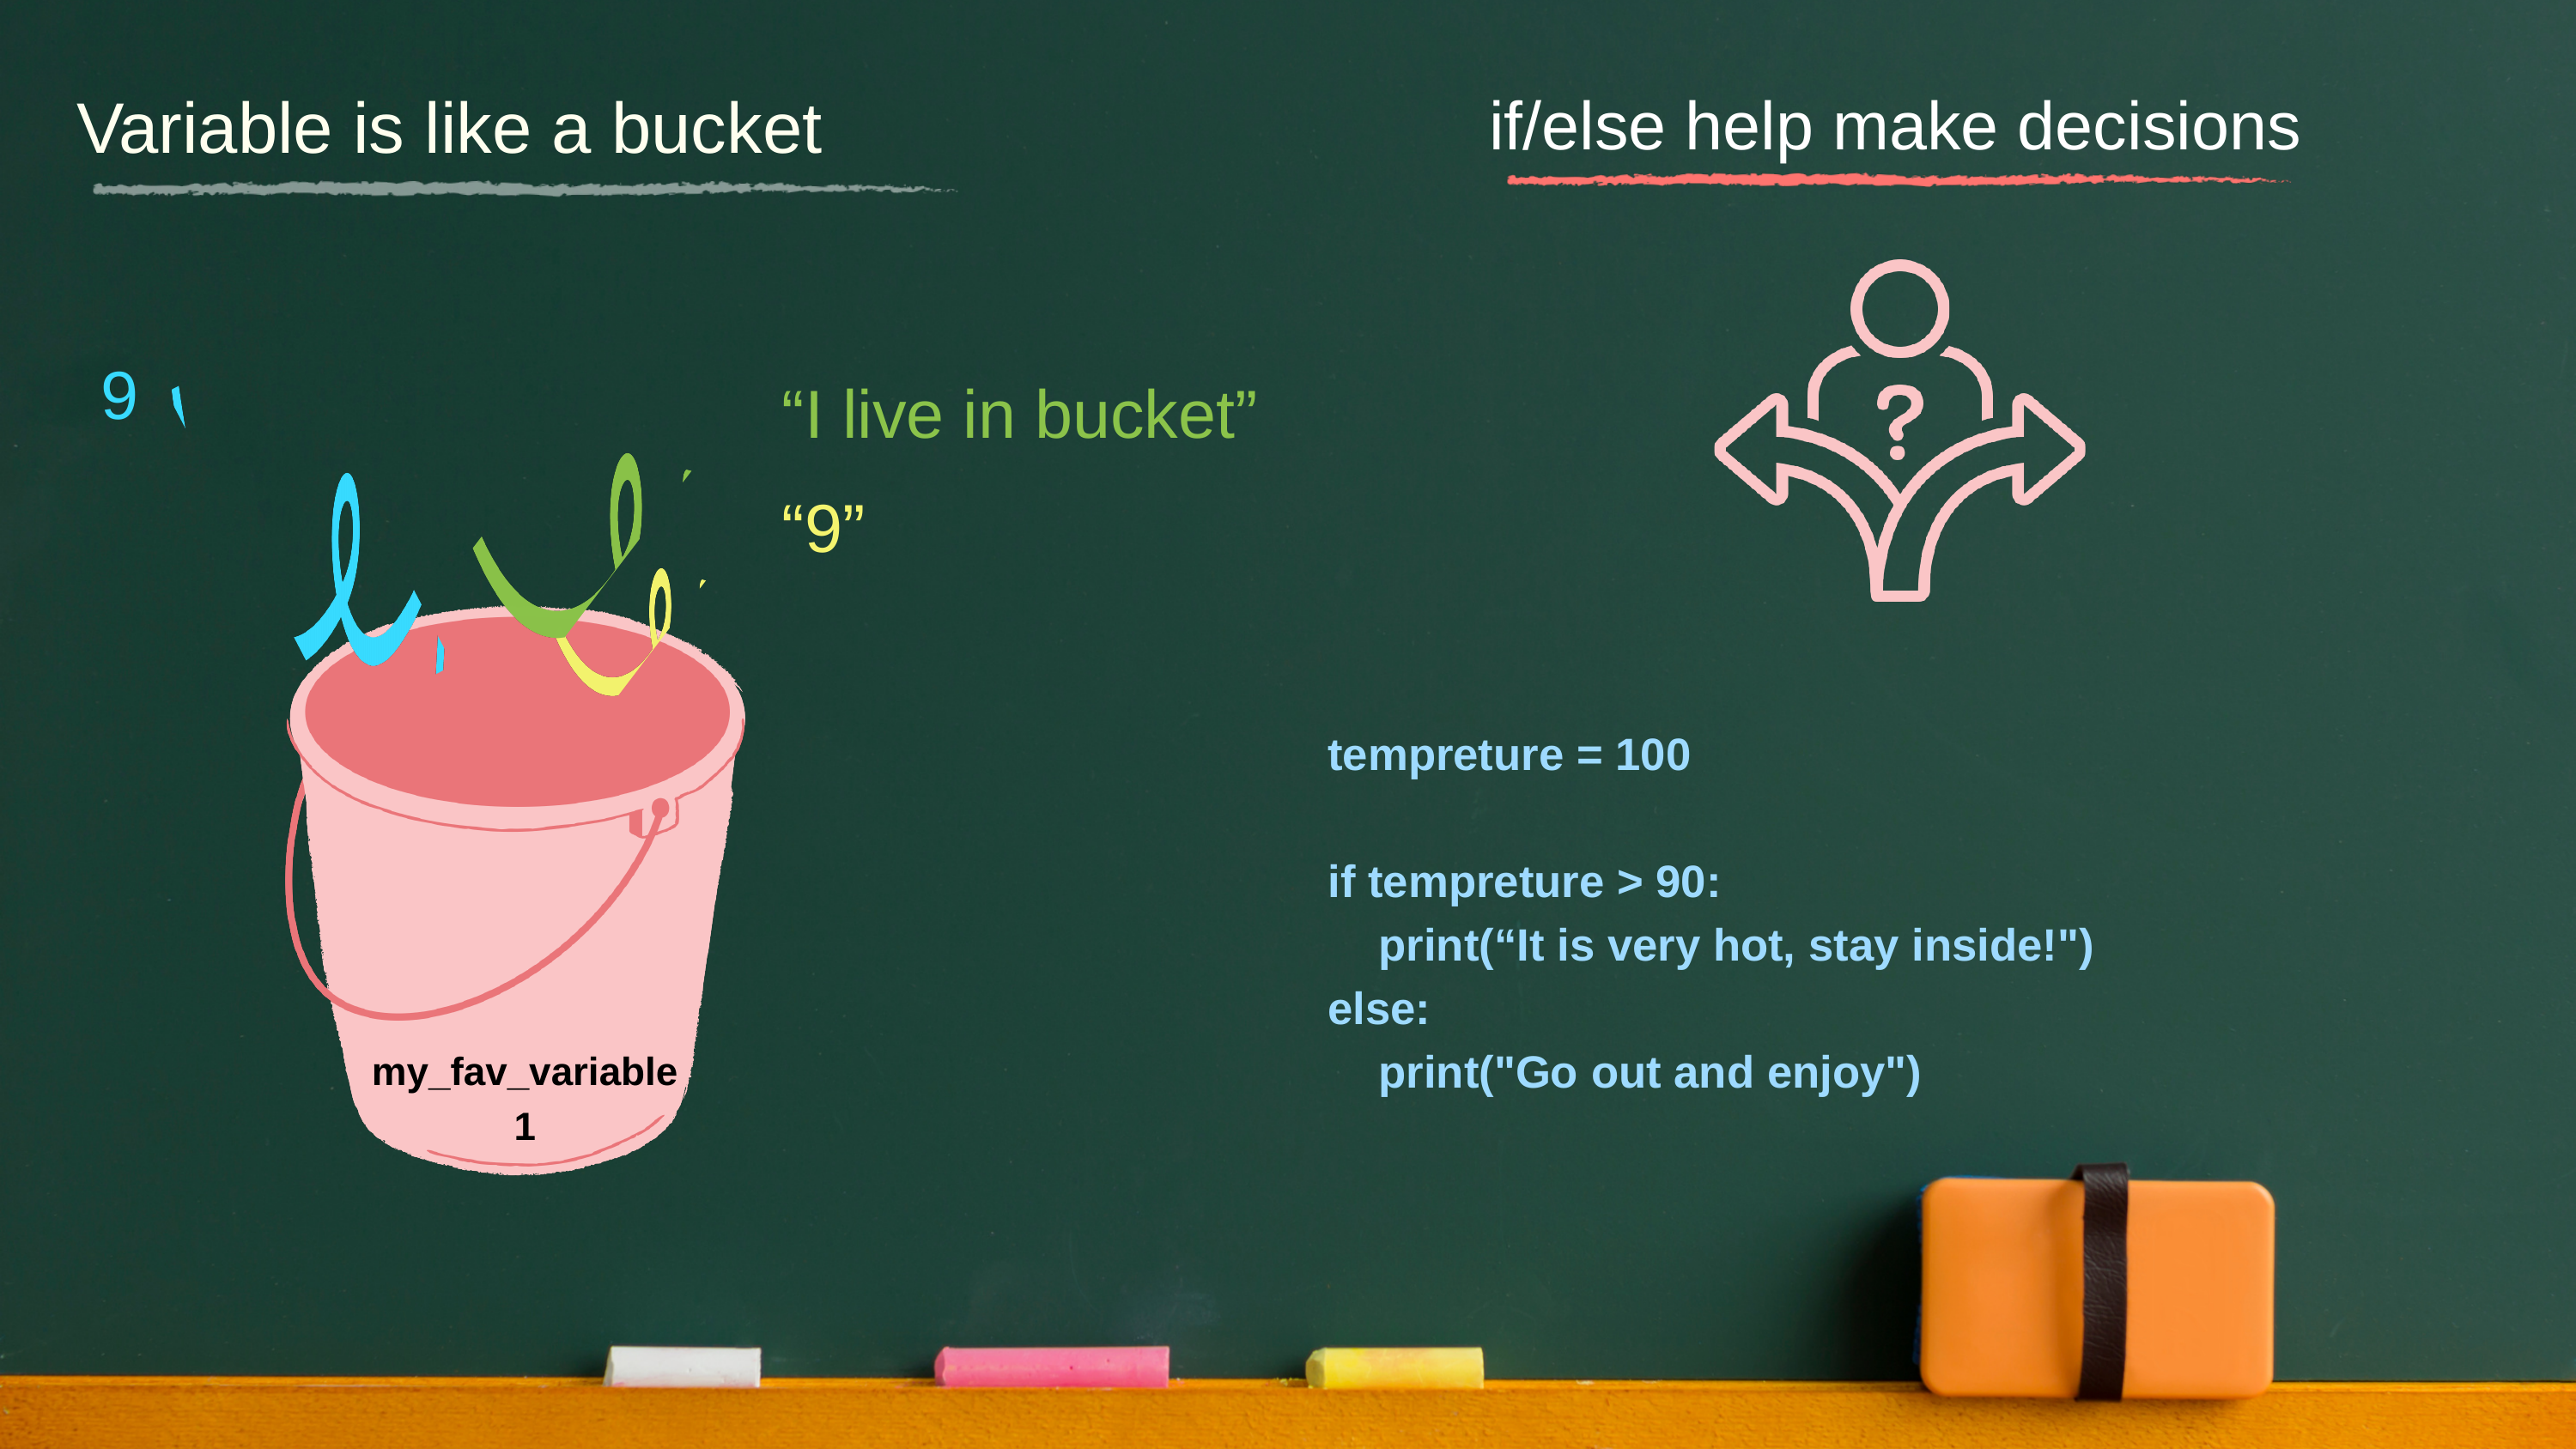

Variable is like a bucket
if/else help make decisions

9
“I live in bucket”

“9”

tempreture = 100

if tempreture > 90:
    print(“It is very hot, stay inside!")
else:
    print("Go out and enjoy")

my_fav_variable1